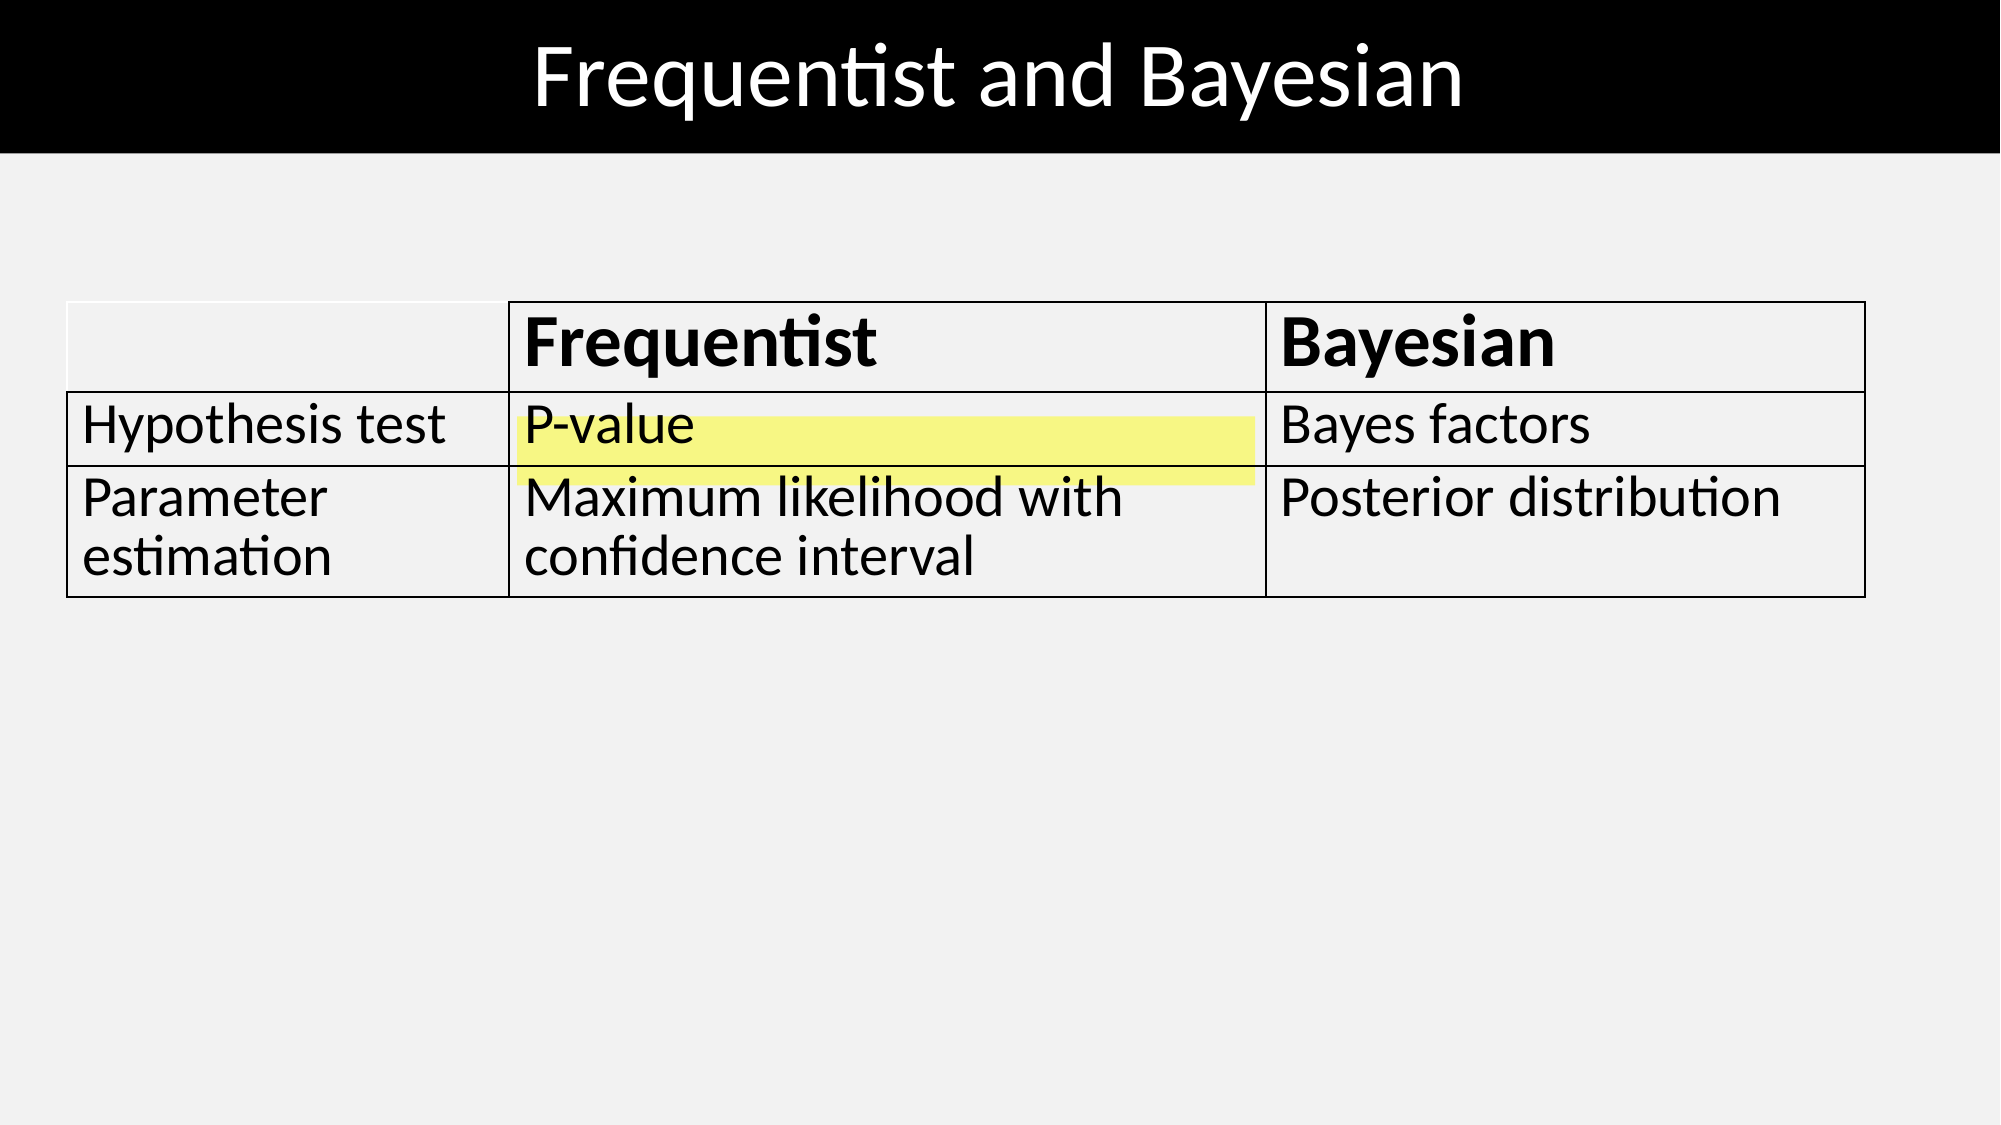

# Frequentist and Bayesian
|  | Frequentist | Bayesian |
| --- | --- | --- |
| Hypothesis test | P-value | Bayes factors |
| Parameter estimation | Maximum likelihood with confidence interval | Posterior distribution |